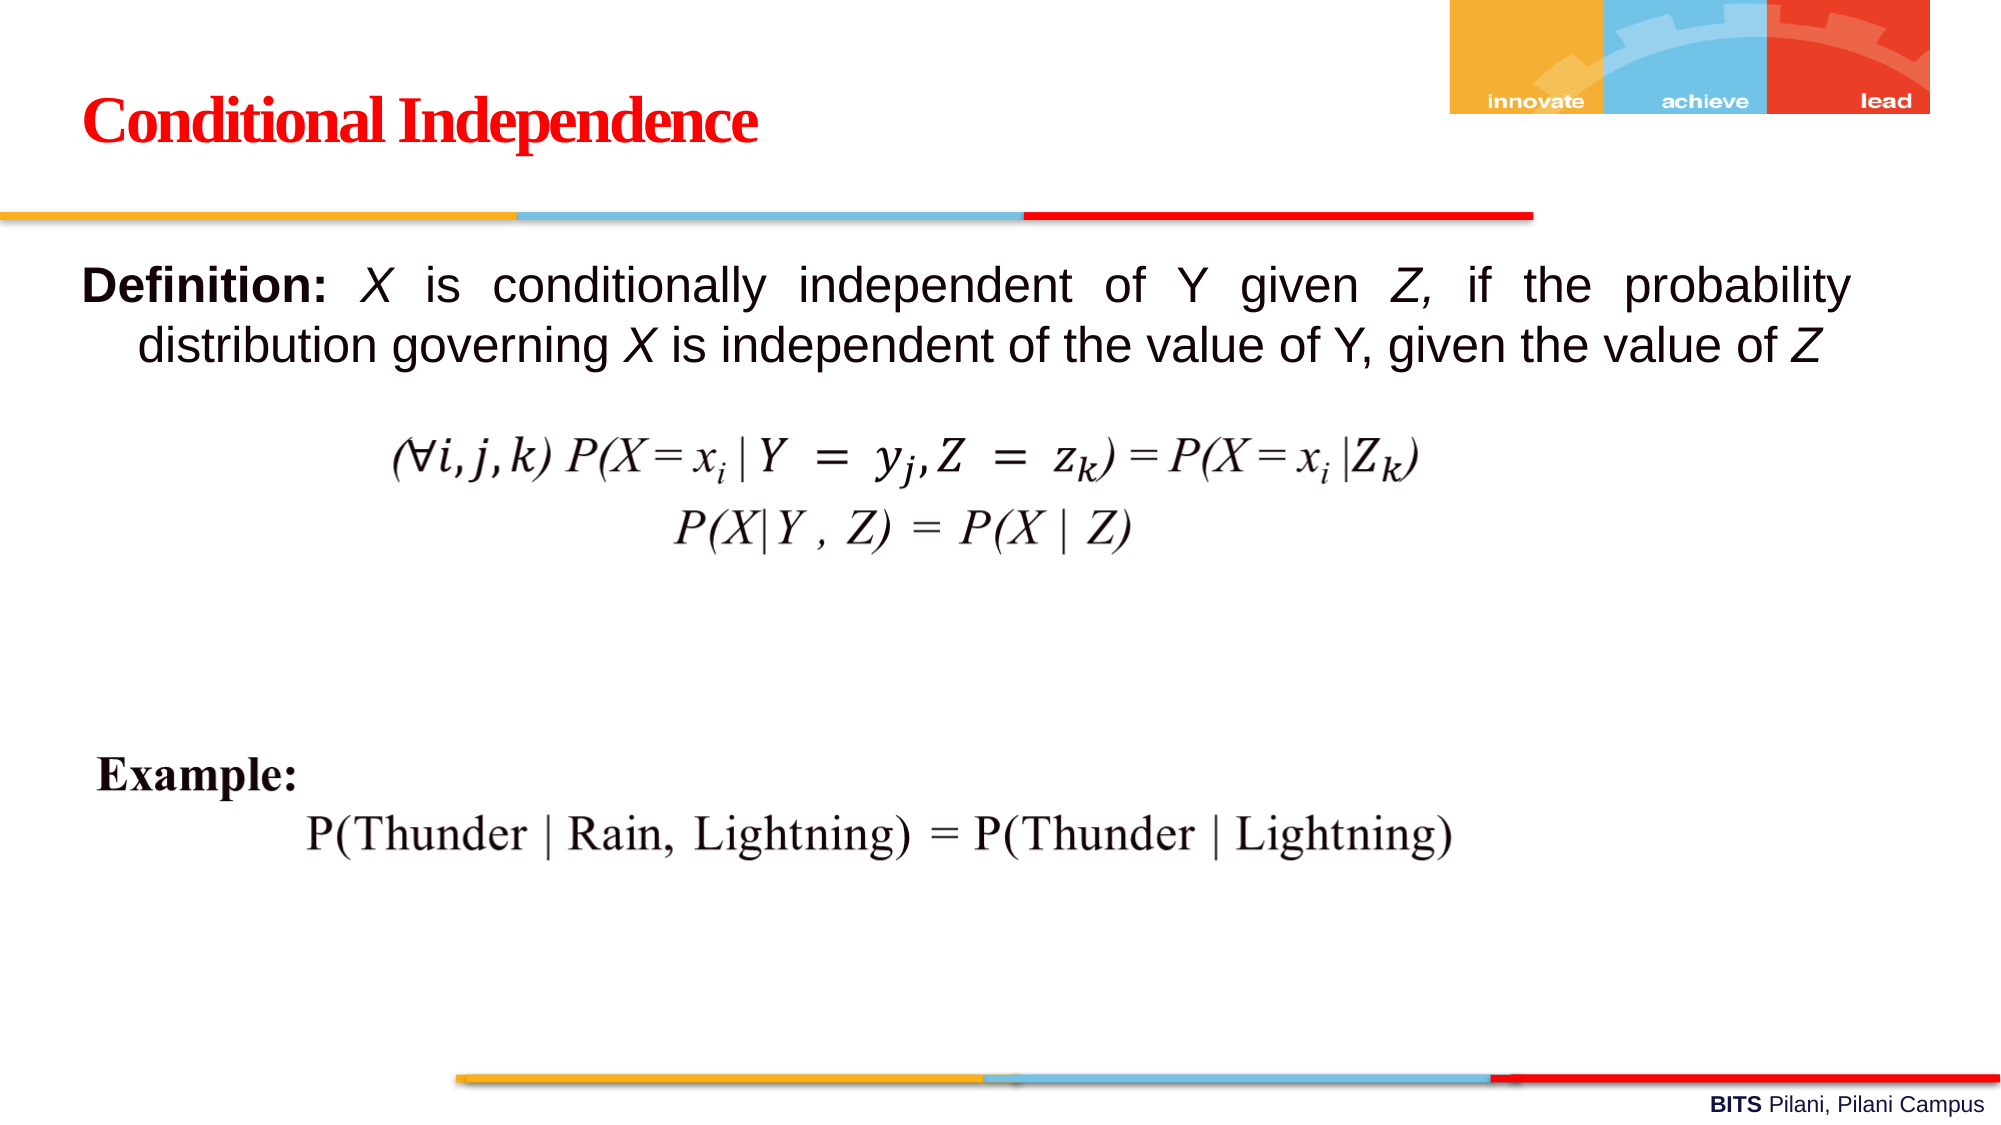

Conditional Independence
Definition: X is conditionally independent of Y given Z, if the probability distribution governing X is independent of the value of Y, given the value of Z